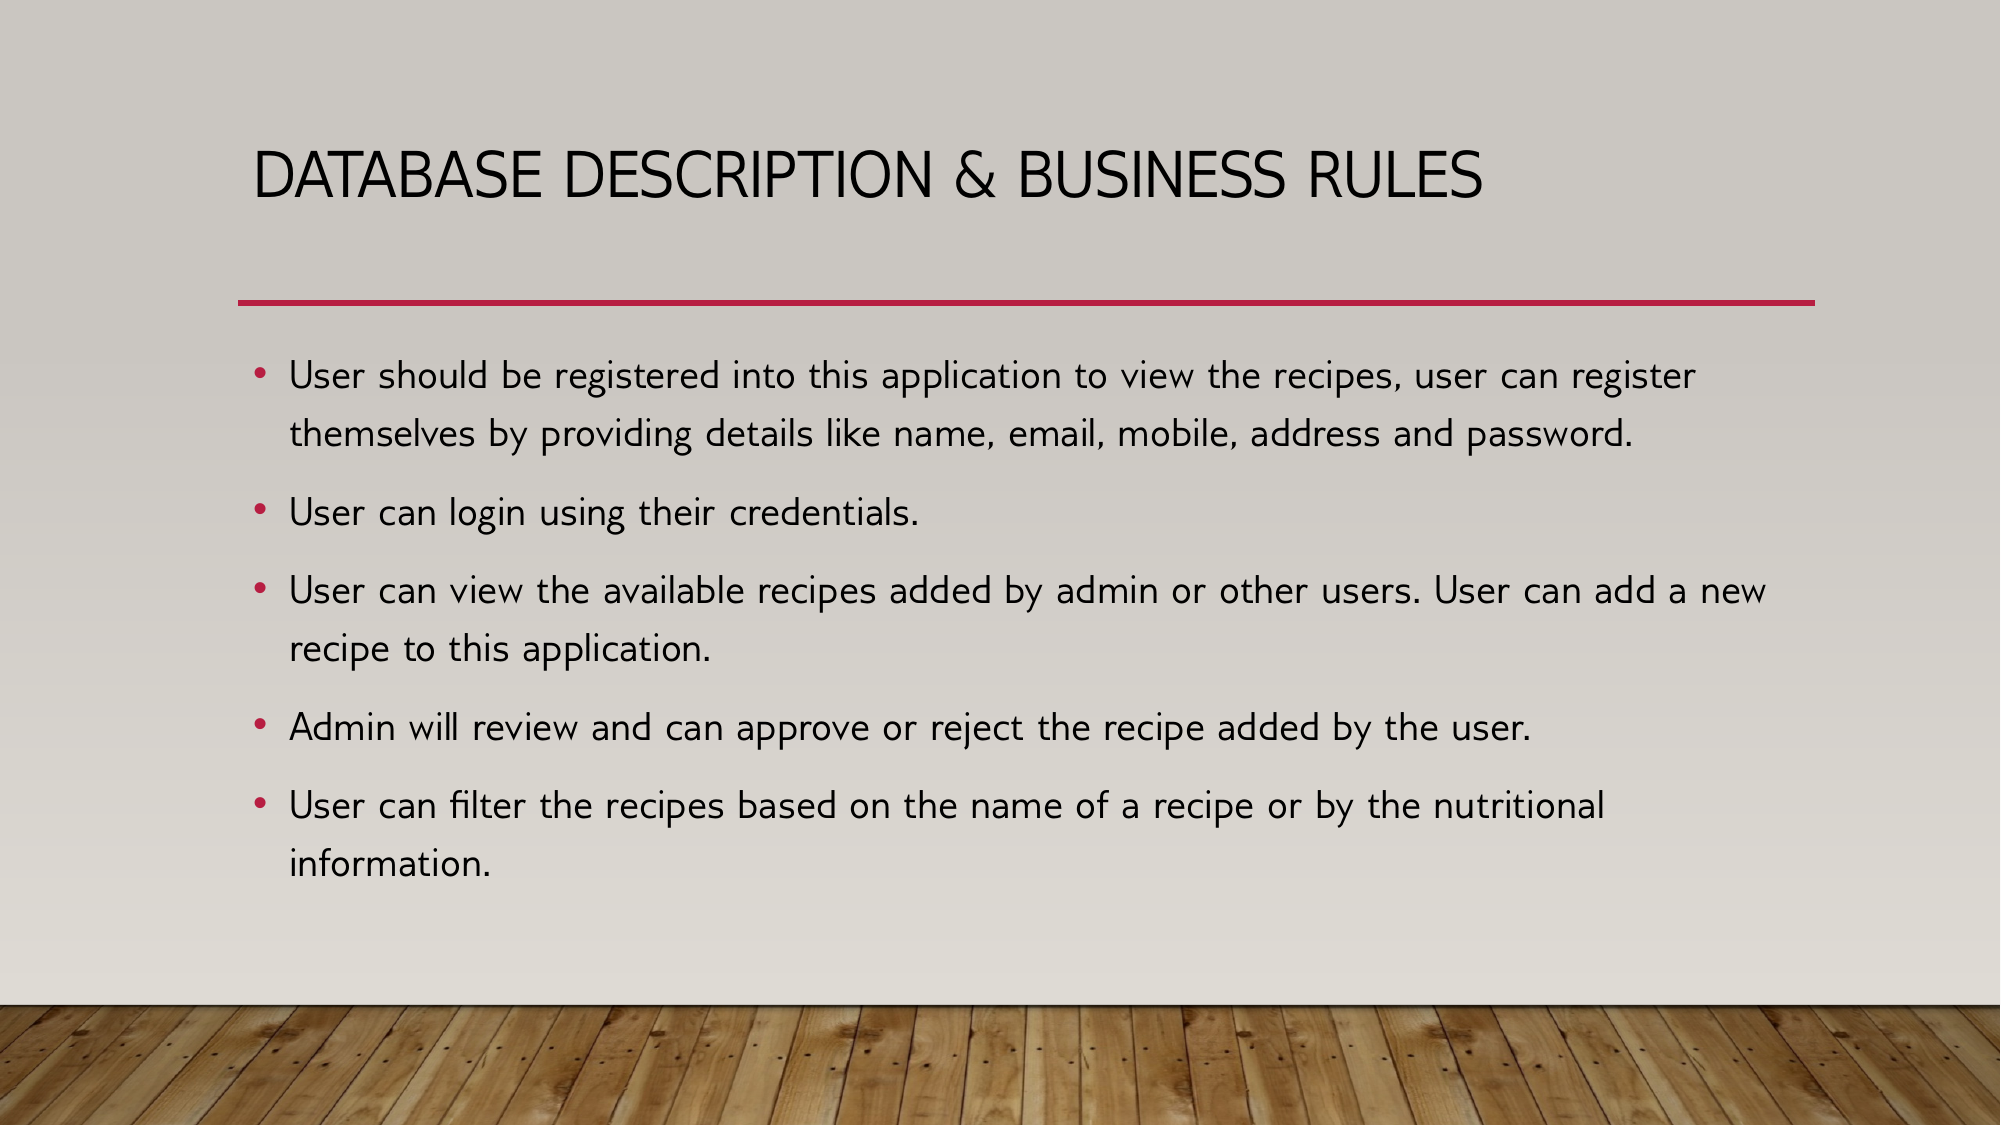

# Database description & Business rules
User should be registered into this application to view the recipes, user can register themselves by providing details like name, email, mobile, address and password.
User can login using their credentials.
User can view the available recipes added by admin or other users. User can add a new recipe to this application.
Admin will review and can approve or reject the recipe added by the user.
User can filter the recipes based on the name of a recipe or by the nutritional information.